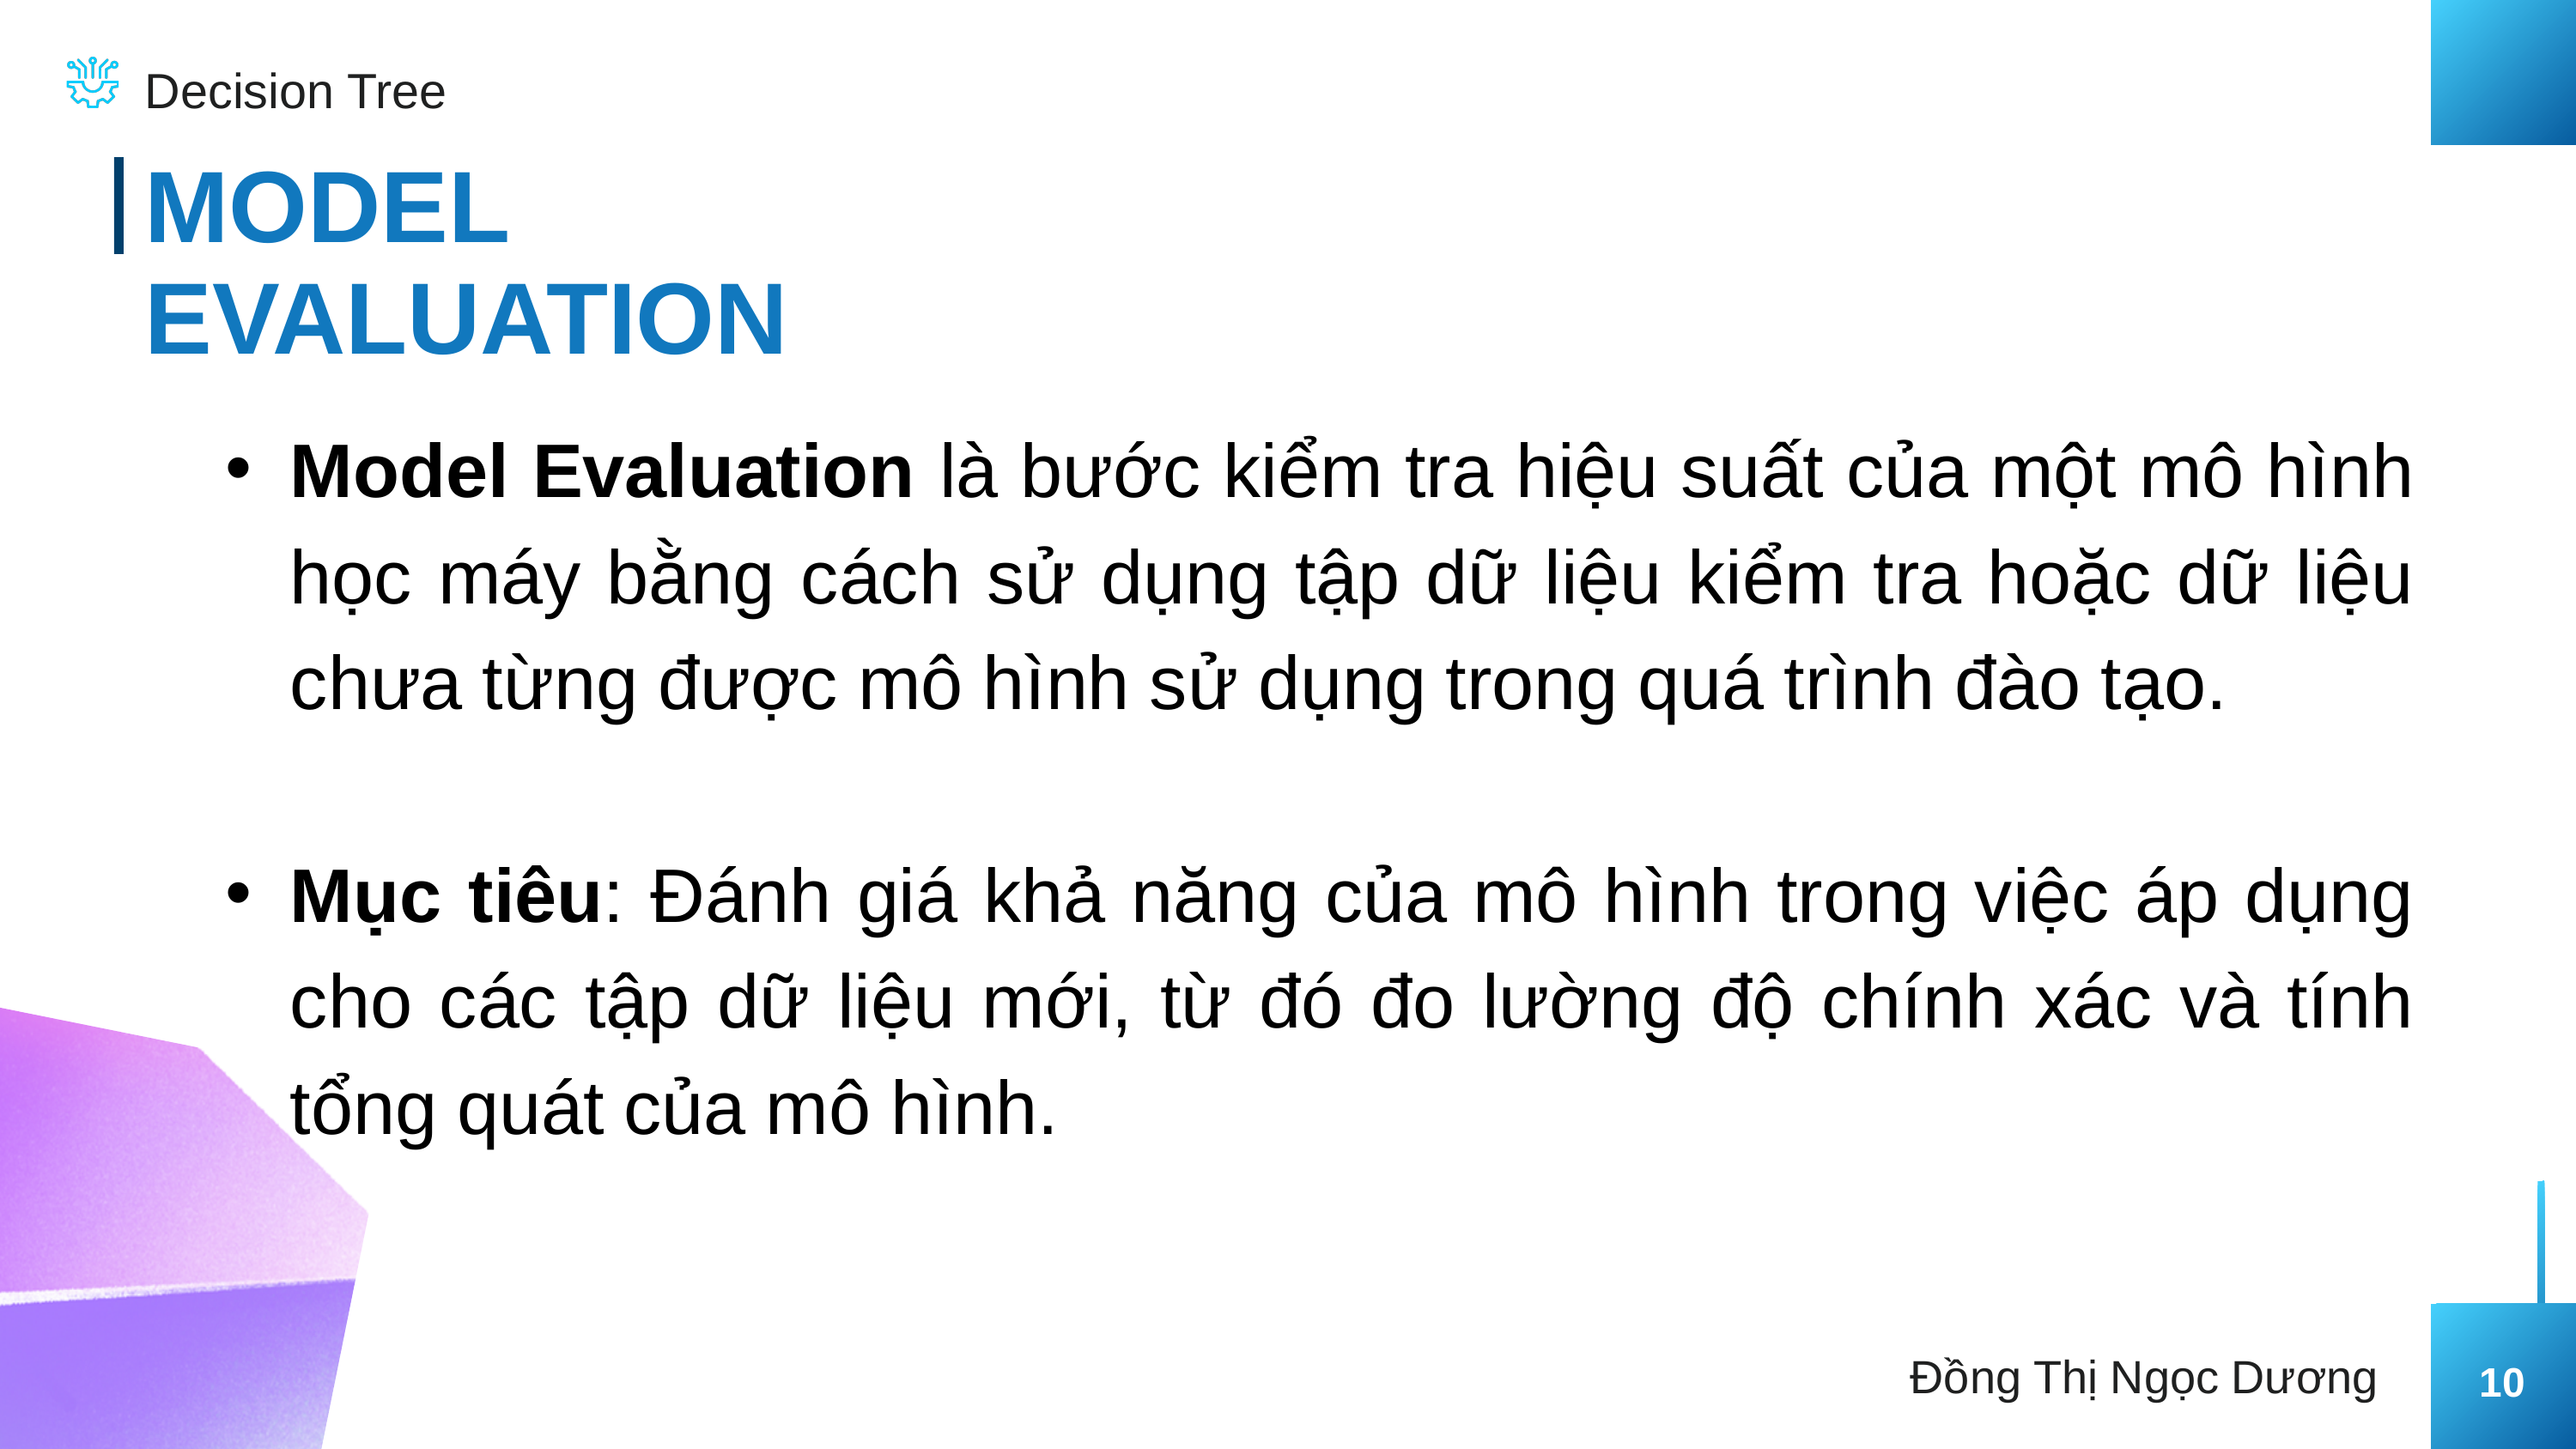

Decision Tree

MODEL EVALUATION

Model Evaluation là bước kiểm tra hiệu suất của một mô hình học máy bằng cách sử dụng tập dữ liệu kiểm tra hoặc dữ liệu chưa từng được mô hình sử dụng trong quá trình đào tạo.

Mục tiêu: Đánh giá khả năng của mô hình trong việc áp dụng cho các tập dữ liệu mới, từ đó đo lường độ chính xác và tính tổng quát của mô hình.

Đồng Thị Ngọc Dương
10